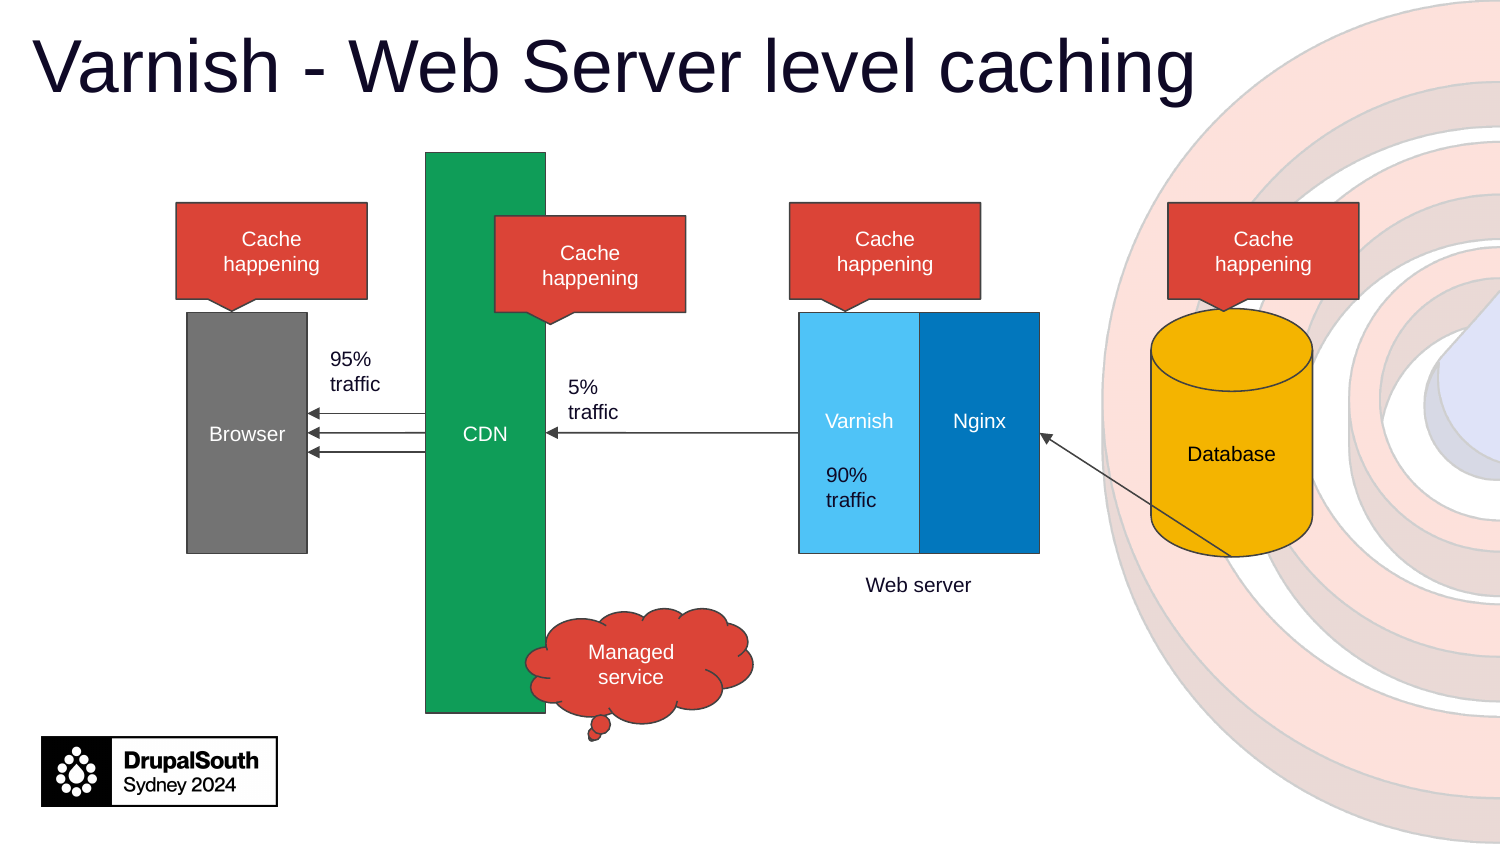

# Varnish - Web Server level caching
CDN
Cache happening
Cache happening
Cache happening
Cache happening
Database
Browser
Varnish

Nginx

95% traffic
5% traffic
90% traffic
Web server
Managed service